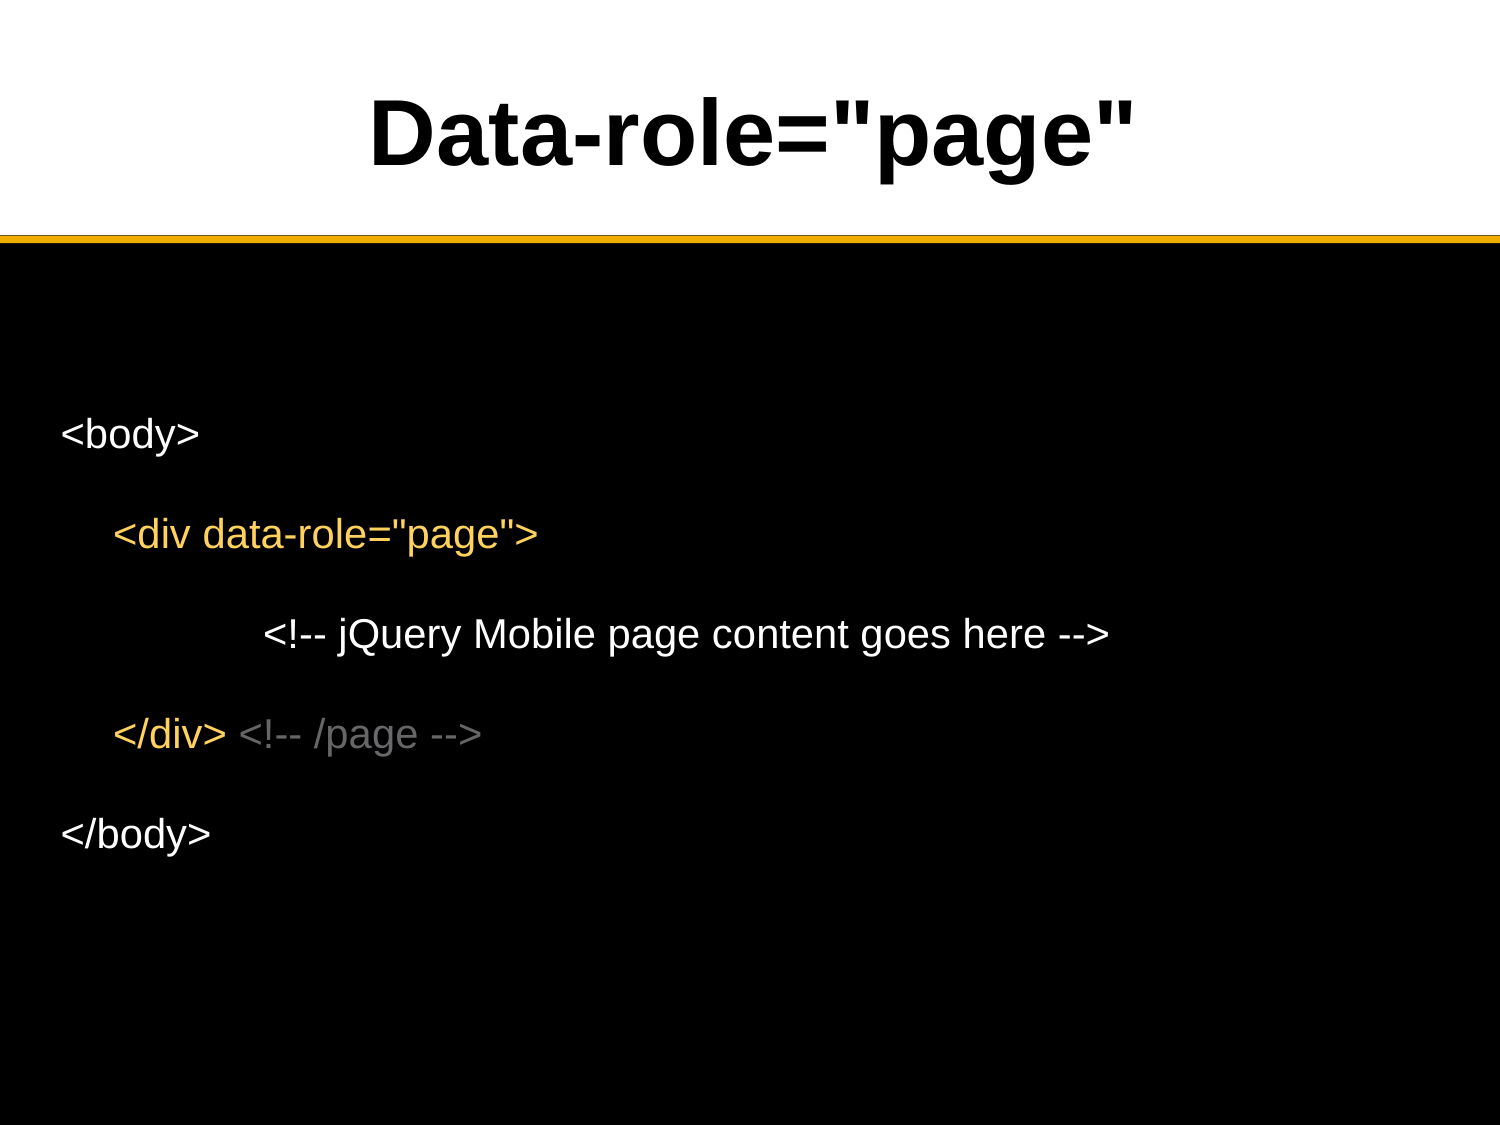

# Data-role="page"

<body>

	<div data-role="page">

		<!-- jQuery Mobile page content goes here -->

	</div> <!-- /page -->

</body>